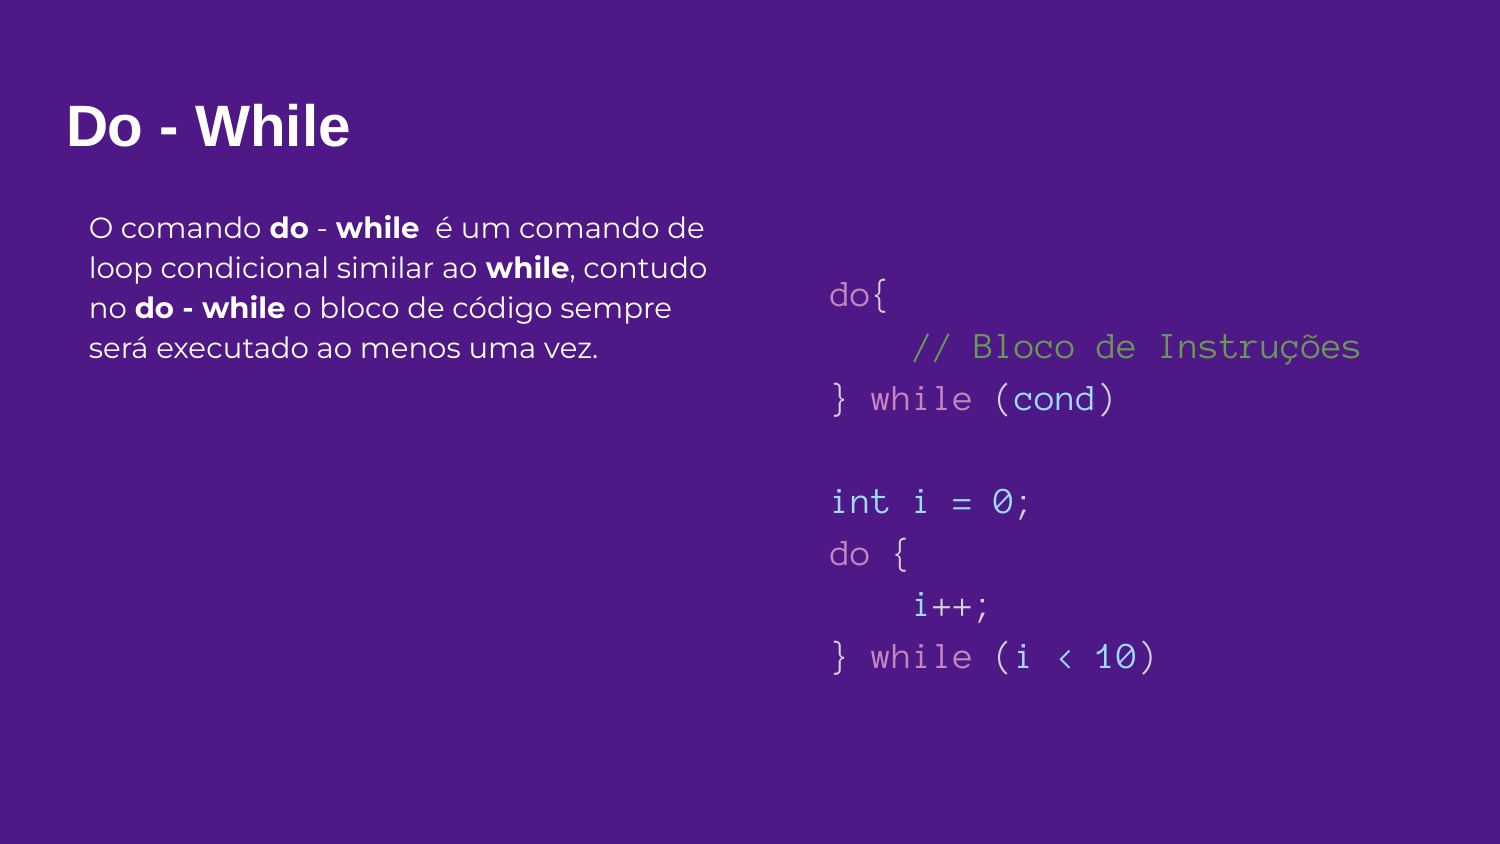

# Do - While
O comando do - while  é um comando de loop condicional similar ao while, contudo no do - while o bloco de código sempre será executado ao menos uma vez.
do{
    // Bloco de Instruções
} while (cond)

int i = 0;
do {
    i++;
} while (i < 10)